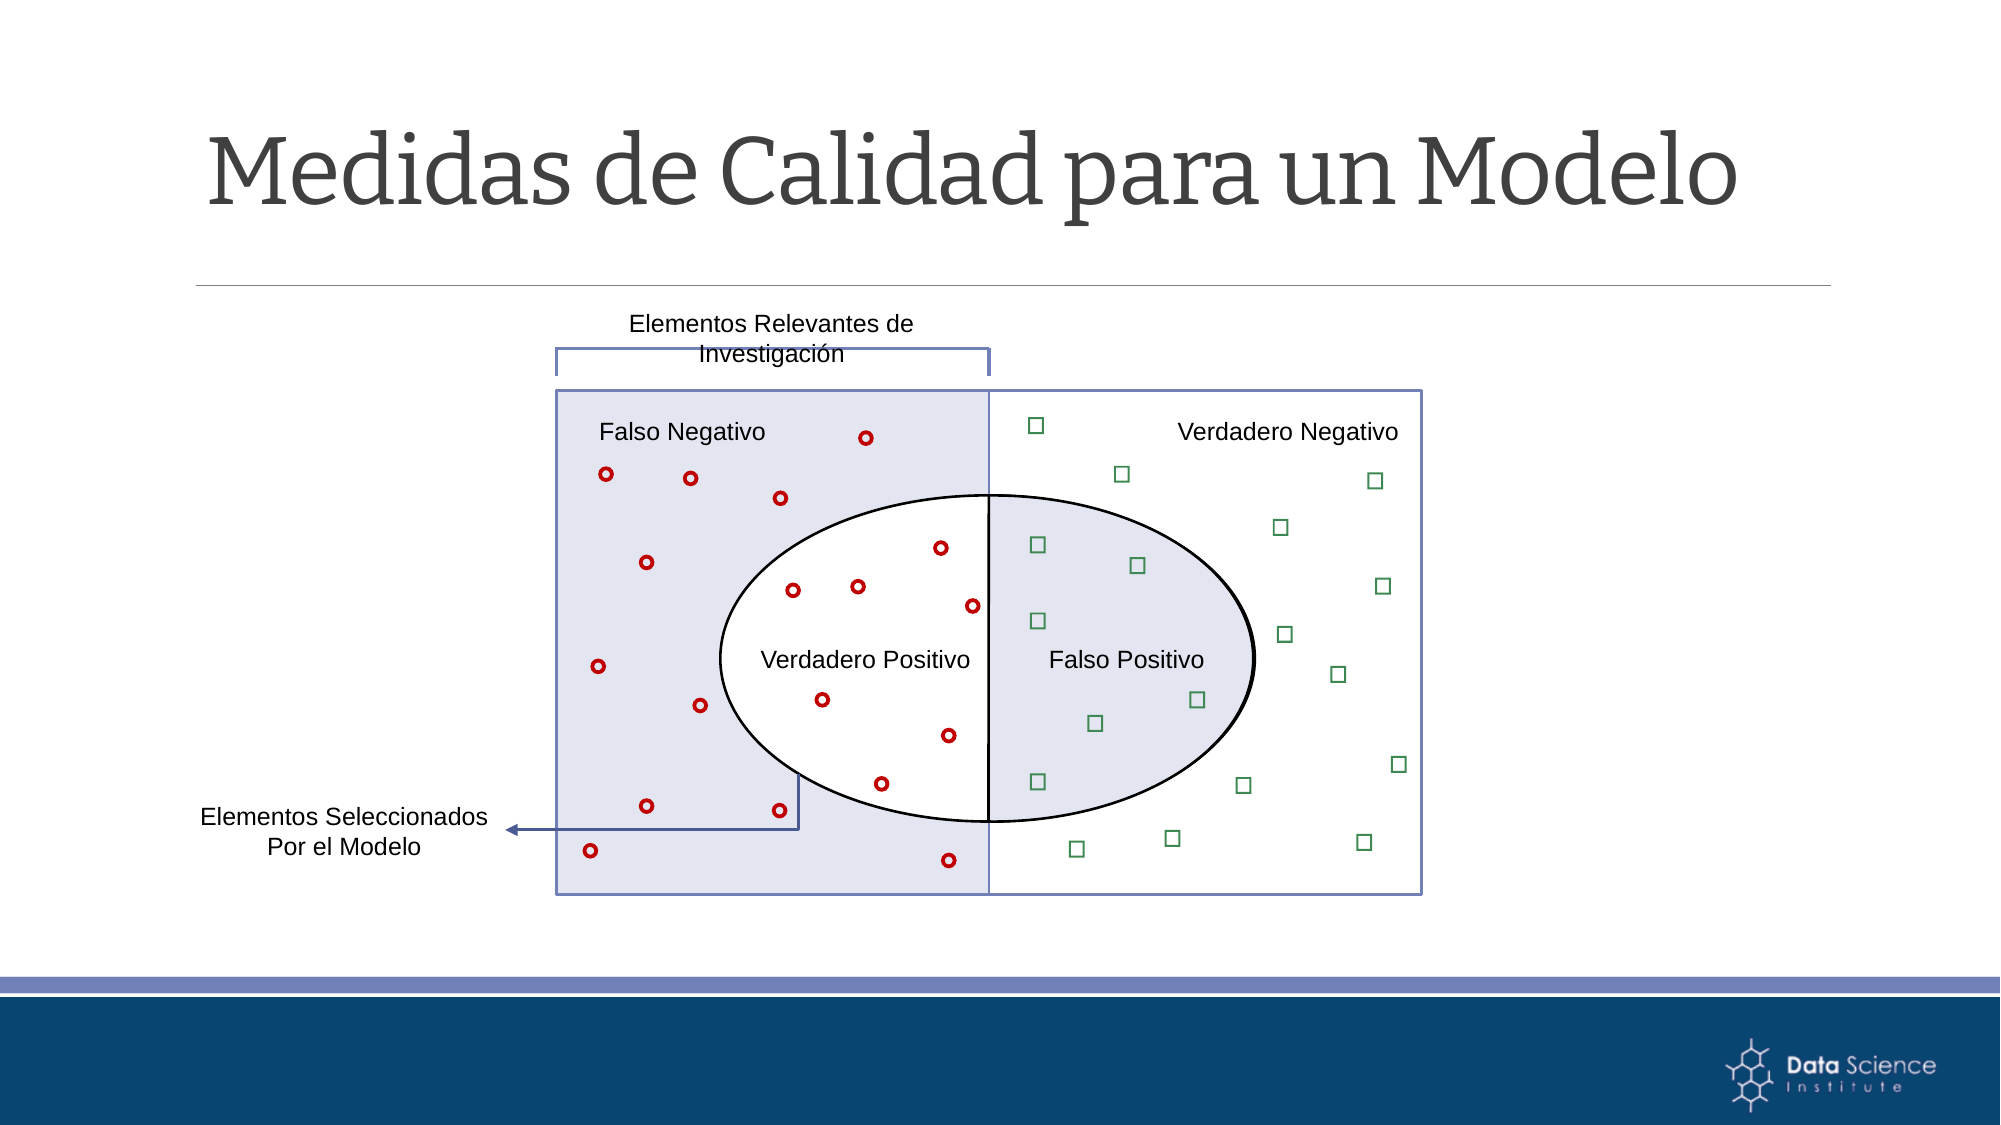

# Medidas de Calidad para un Modelo
Elementos Relevantes de Investigación

Falso Negativo
Verdadero Negativo

Falso Positivo
Verdadero Positivo

Elementos Seleccionados
Por el Modelo